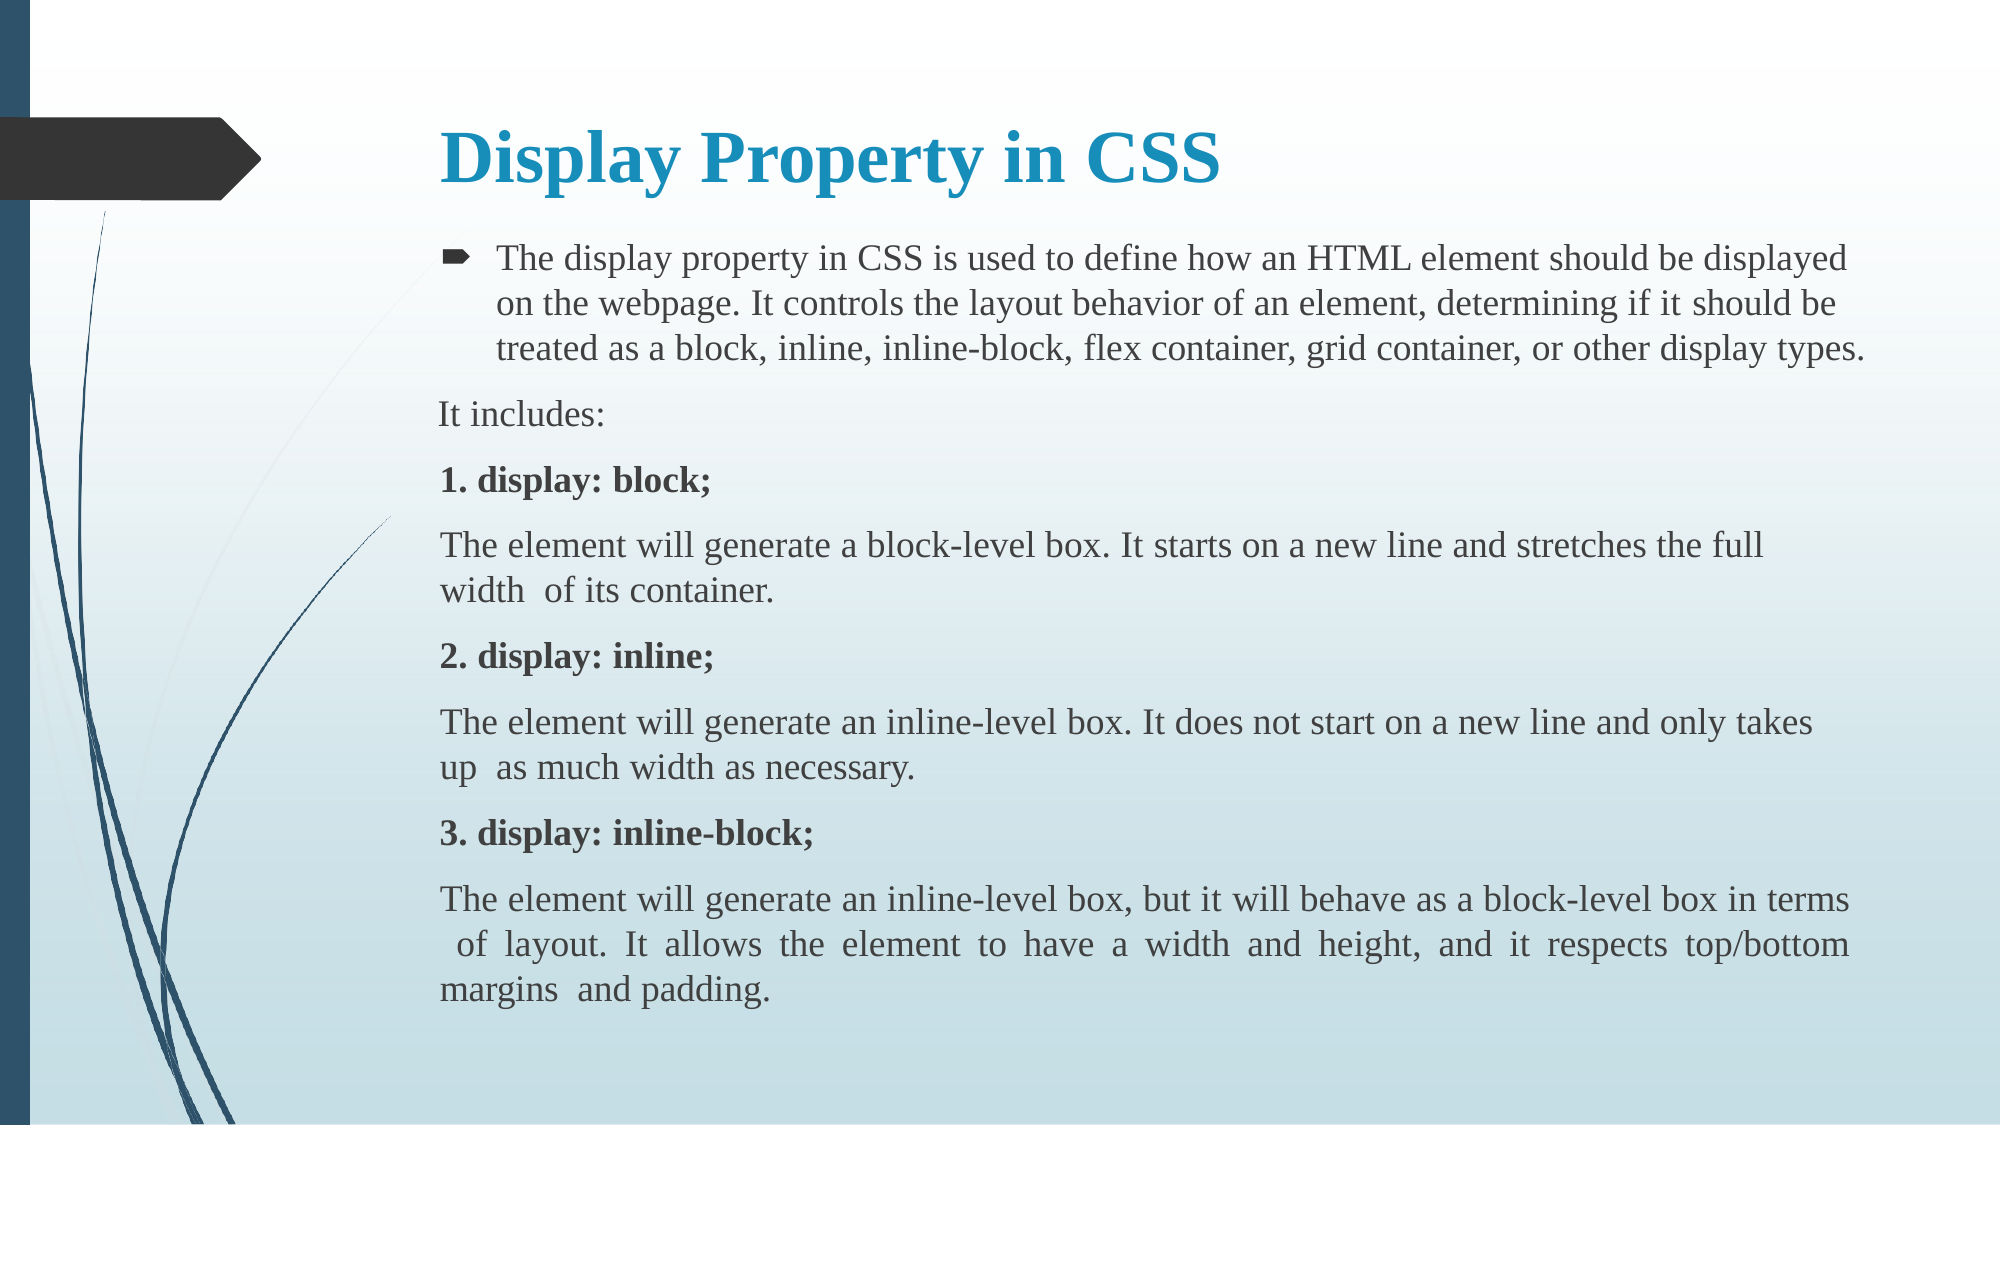

# Display Property in CSS
🠶	The display property in CSS is used to define how an HTML element should be displayed  on the webpage. It controls the layout behavior of an element, determining if it should be  treated as a block, inline, inline-block, flex container, grid container, or other display types.
It includes:
display: block;
The element will generate a block-level box. It starts on a new line and stretches the full width  of its container.
display: inline;
The element will generate an inline-level box. It does not start on a new line and only takes up  as much width as necessary.
display: inline-block;
The element will generate an inline-level box, but it will behave as a block-level box in terms  of layout. It allows the element to have a width and height, and it respects top/bottom margins  and padding.